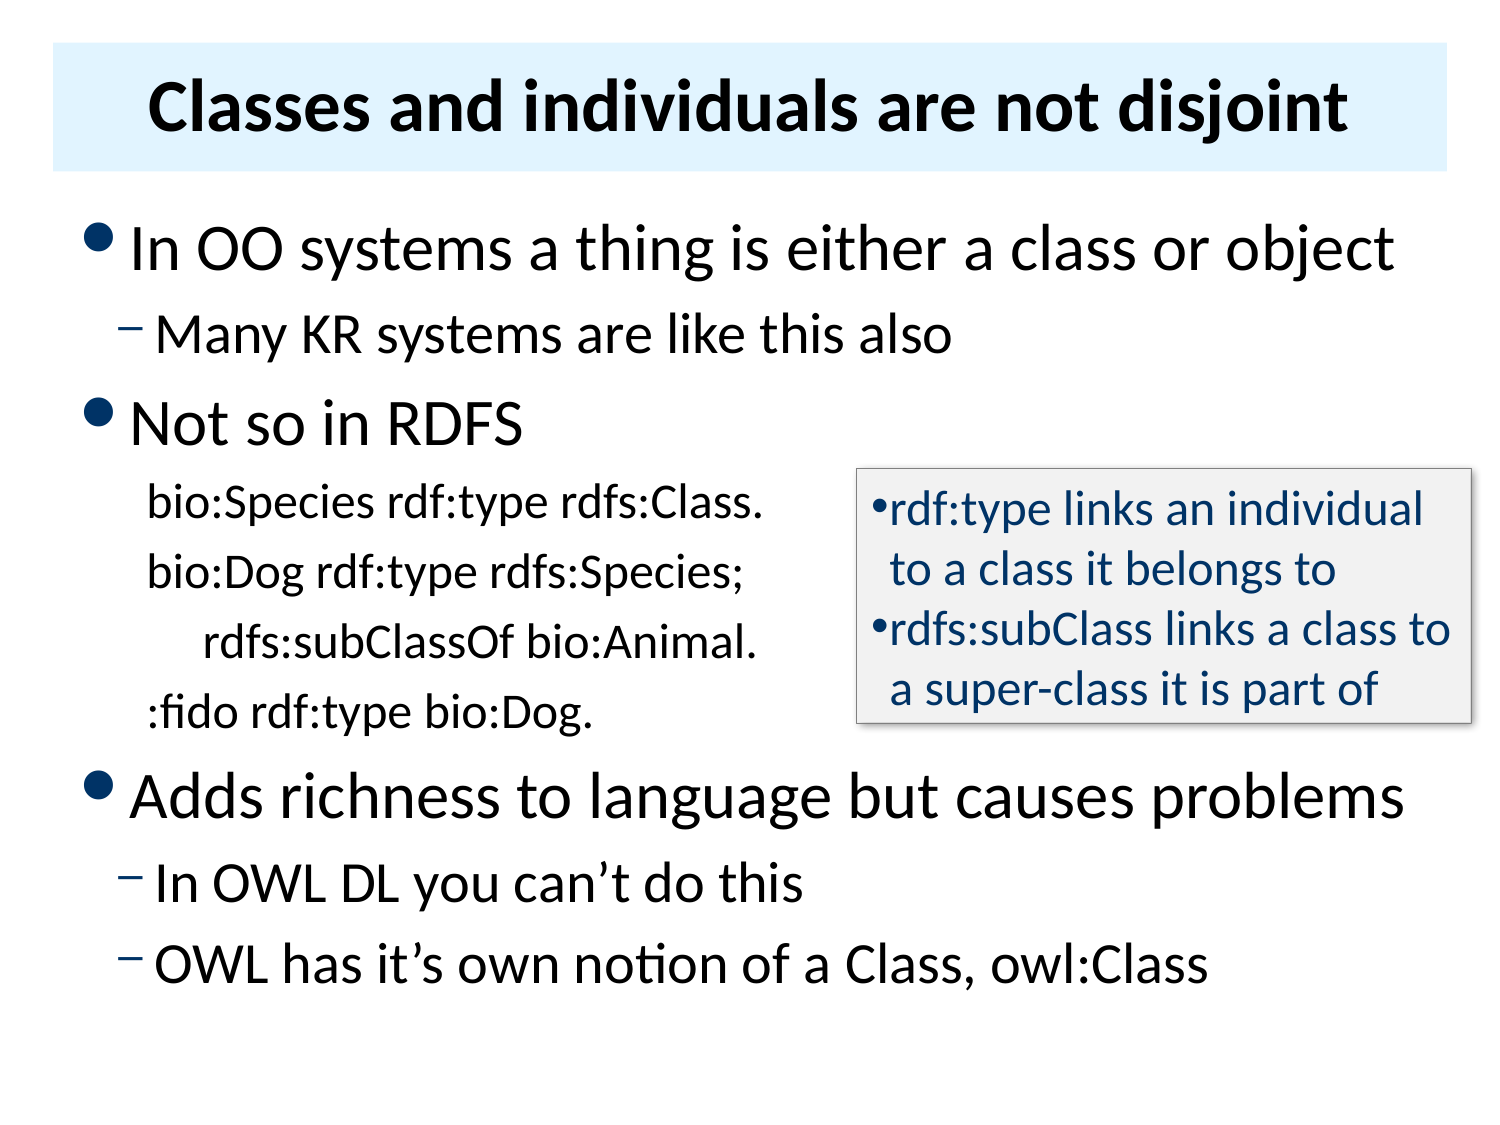

# Classes and individuals are not disjoint
In OO systems a thing is either a class or object
Many KR systems are like this also
Not so in RDFS
bio:Species rdf:type rdfs:Class.
bio:Dog rdf:type rdfs:Species;
     rdfs:subClassOf bio:Animal.
:fido rdf:type bio:Dog.
Adds richness to language but causes problems
In OWL DL you can’t do this
OWL has it’s own notion of a Class, owl:Class
rdf:type links an individual to a class it belongs to
rdfs:subClass links a class to a super-class it is part of